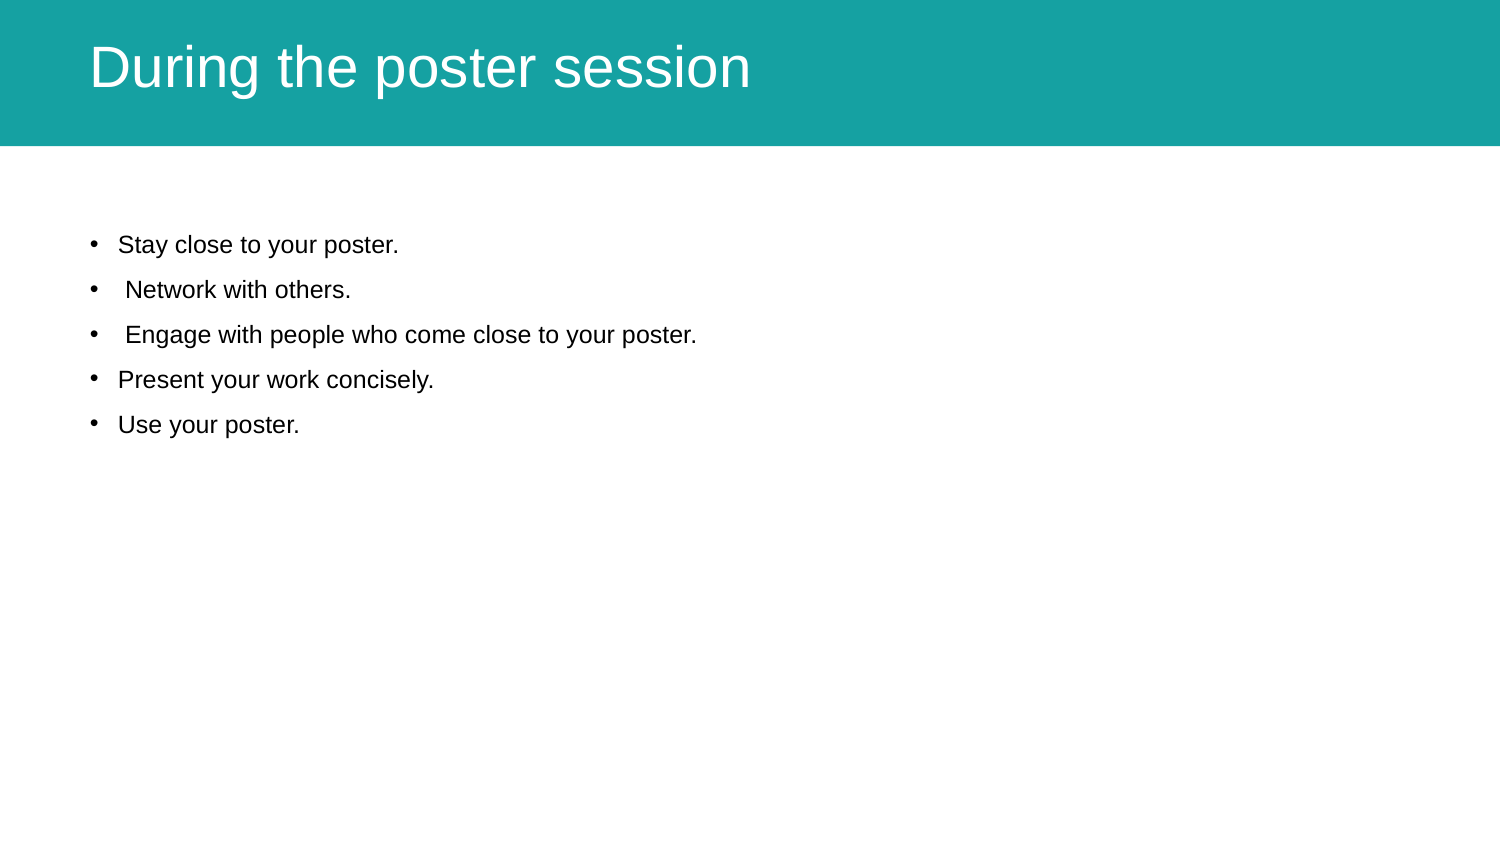

# During the poster session
Stay close to your poster.
 Network with others.
 Engage with people who come close to your poster.
Present your work concisely.
Use your poster.